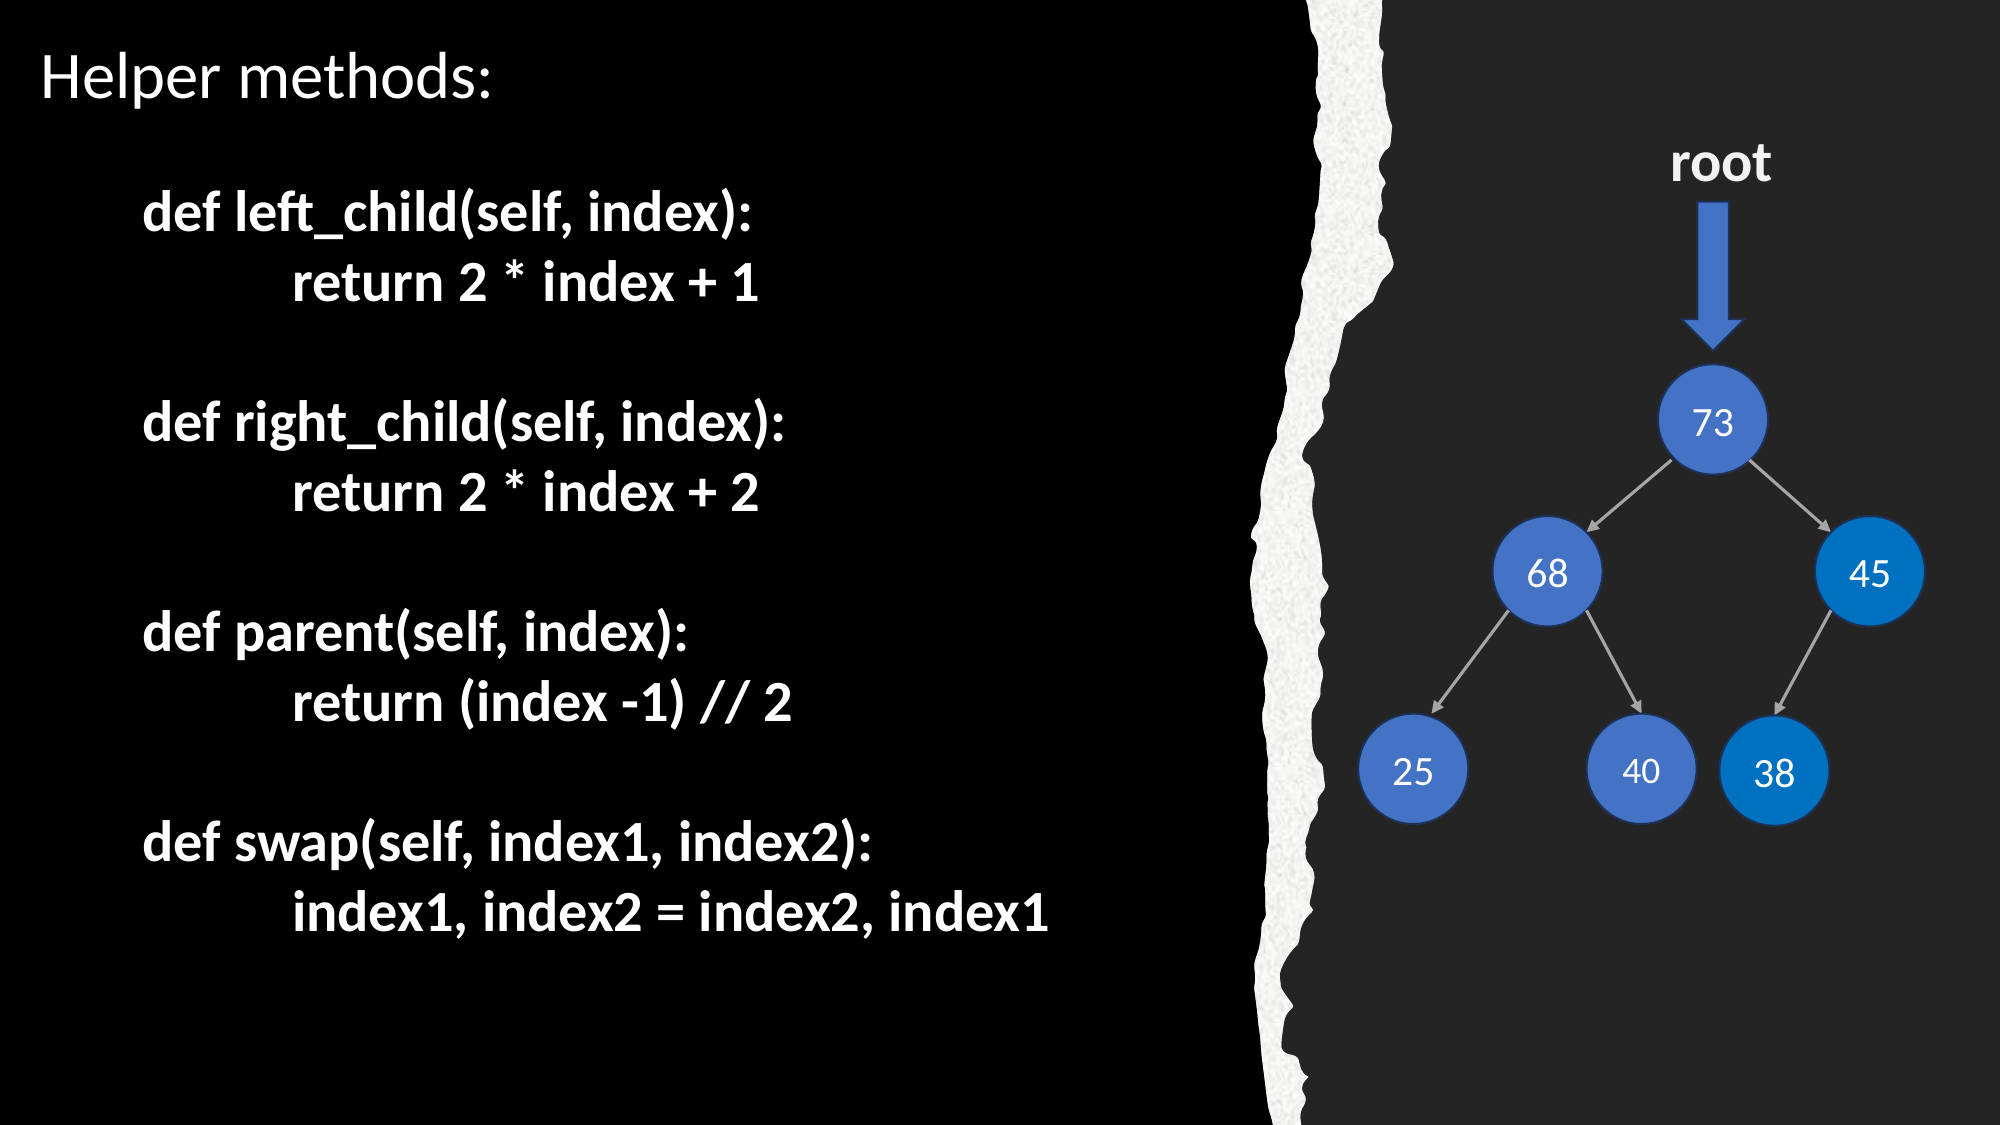

Helper methods:
root
def left_child(self, index):
	return 2 * index + 1

def right_child(self, index):
	return 2 * index + 2

def parent(self, index):
	return (index -1) // 2

def swap(self, index1, index2):
	index1, index2 = index2, index1

73
68
45
25
40
38